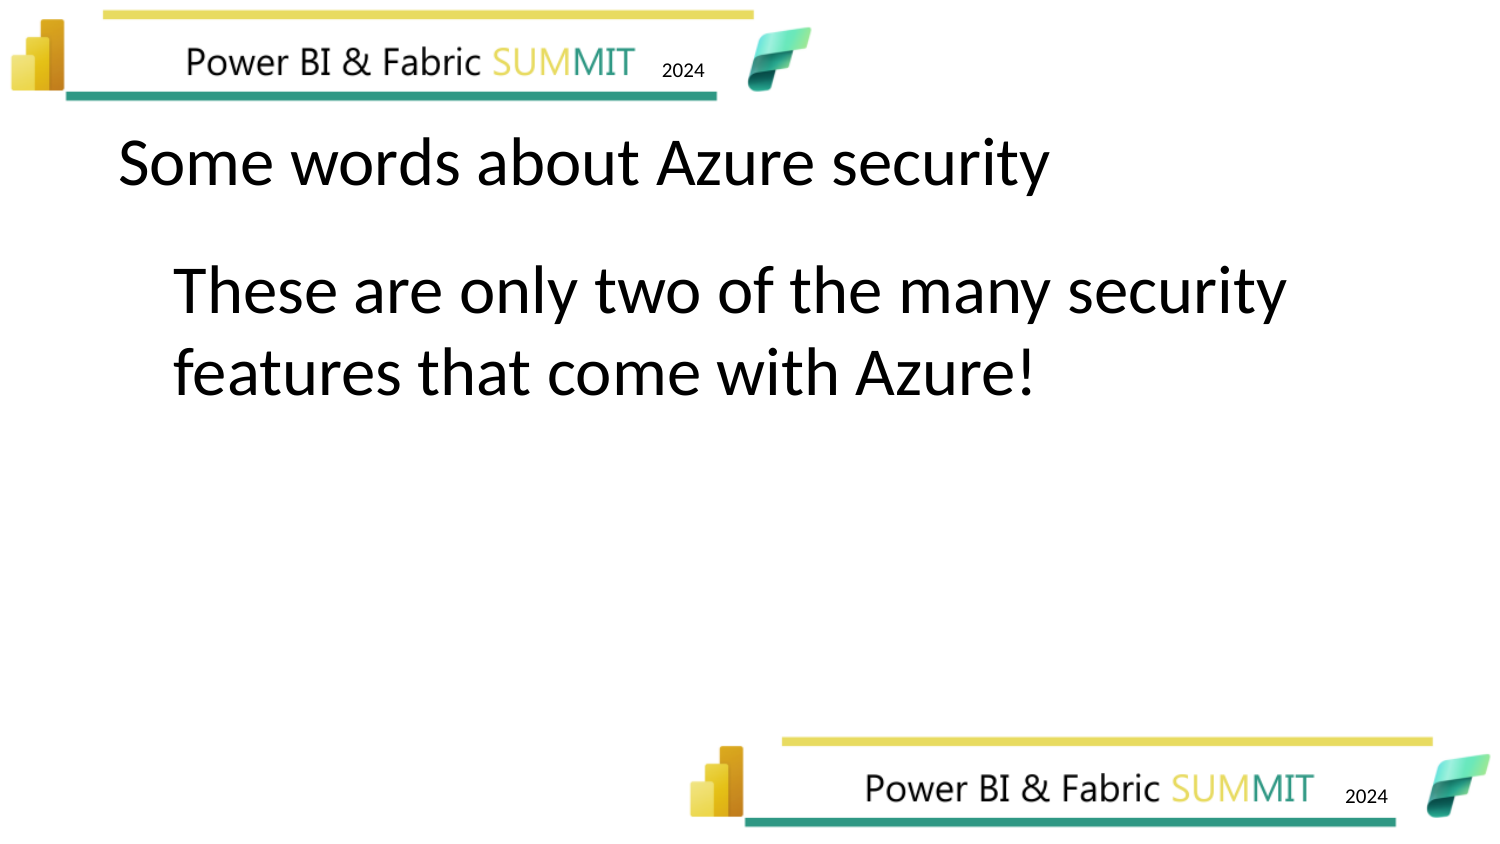

# Some words about Azure security
These are only two of the many security features that come with Azure!